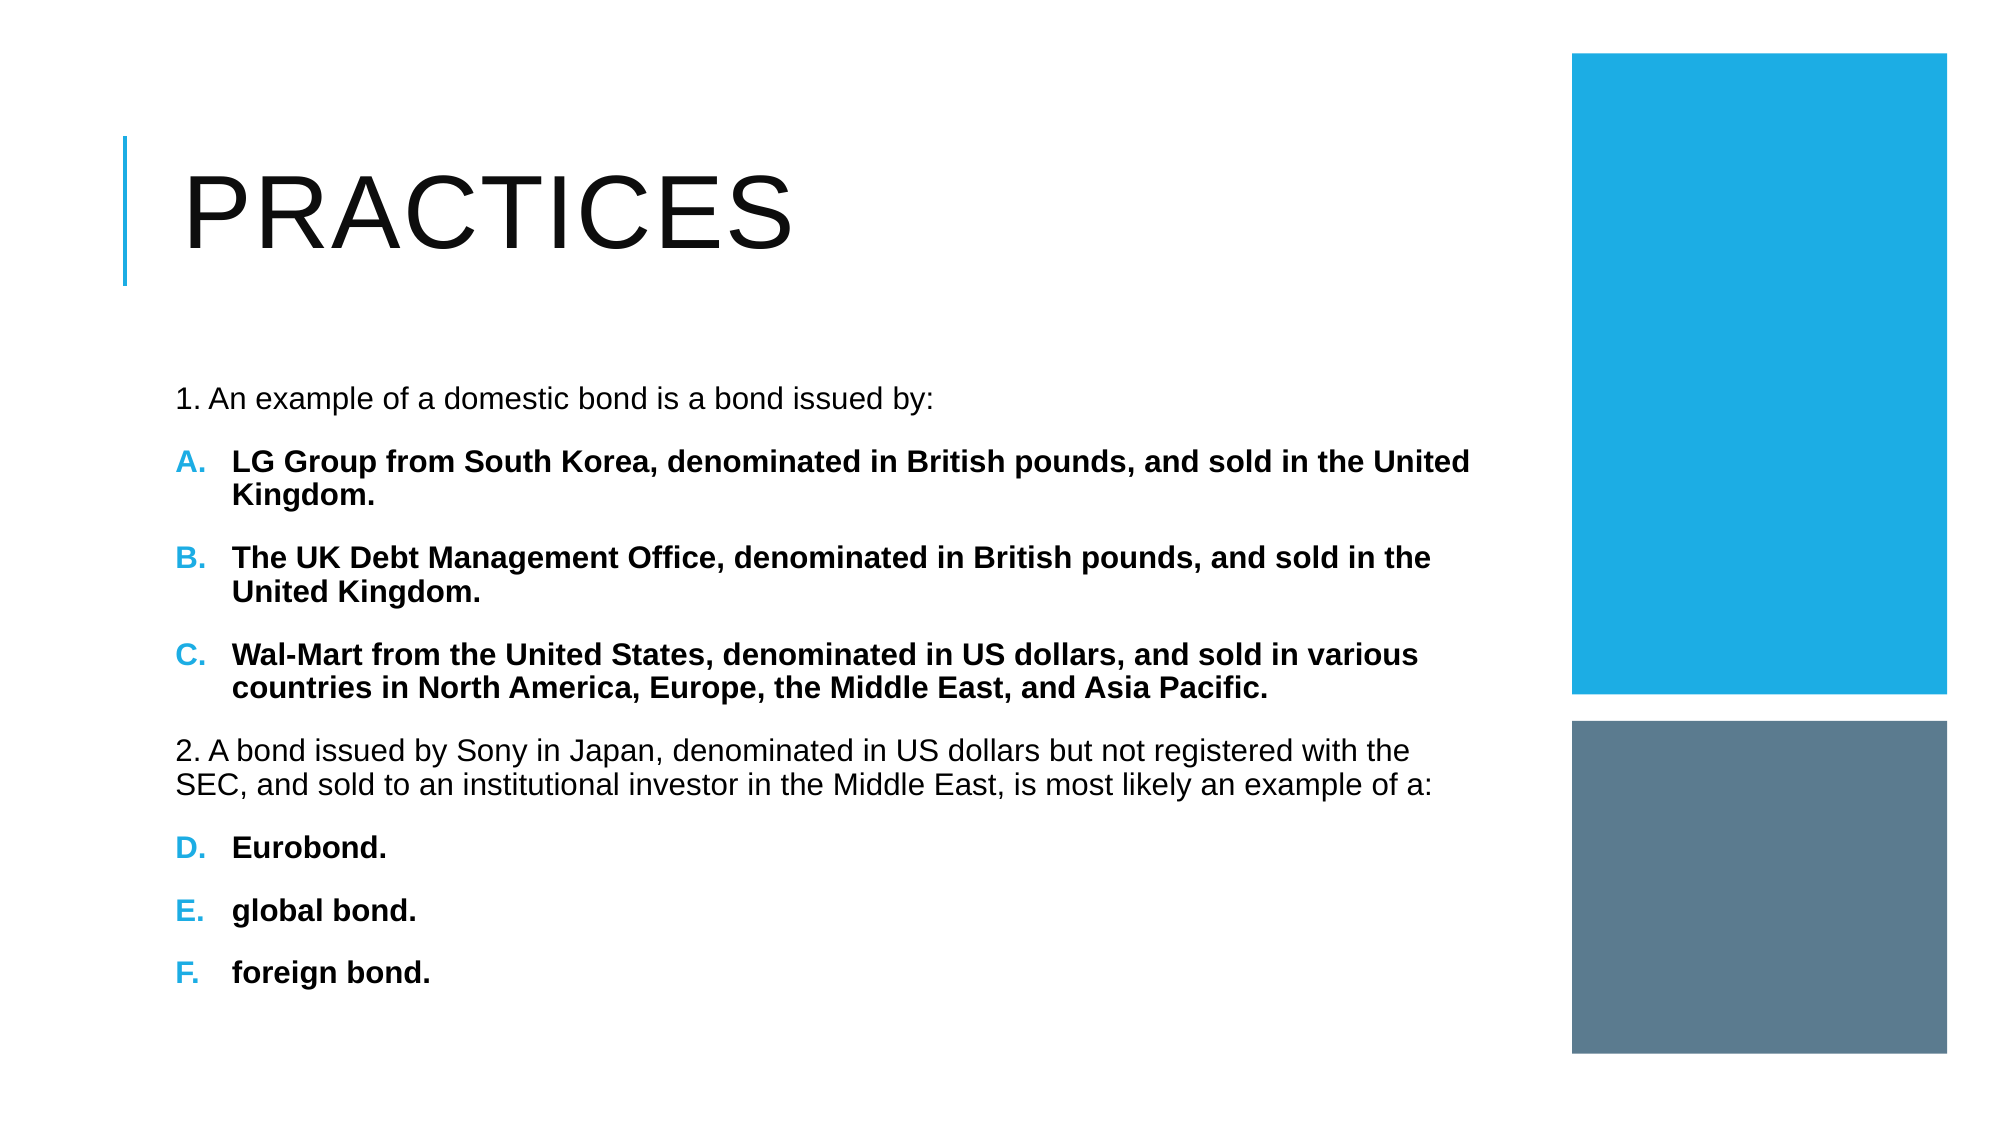

# practices
1. An example of a domestic bond is a bond issued by:
LG Group from South Korea, denominated in British pounds, and sold in the United Kingdom.
The UK Debt Management Office, denominated in British pounds, and sold in the United Kingdom.
Wal-Mart from the United States, denominated in US dollars, and sold in various countries in North America, Europe, the Middle East, and Asia Pacific.
2. A bond issued by Sony in Japan, denominated in US dollars but not registered with the SEC, and sold to an institutional investor in the Middle East, is most likely an example of a:
Eurobond.
global bond.
foreign bond.